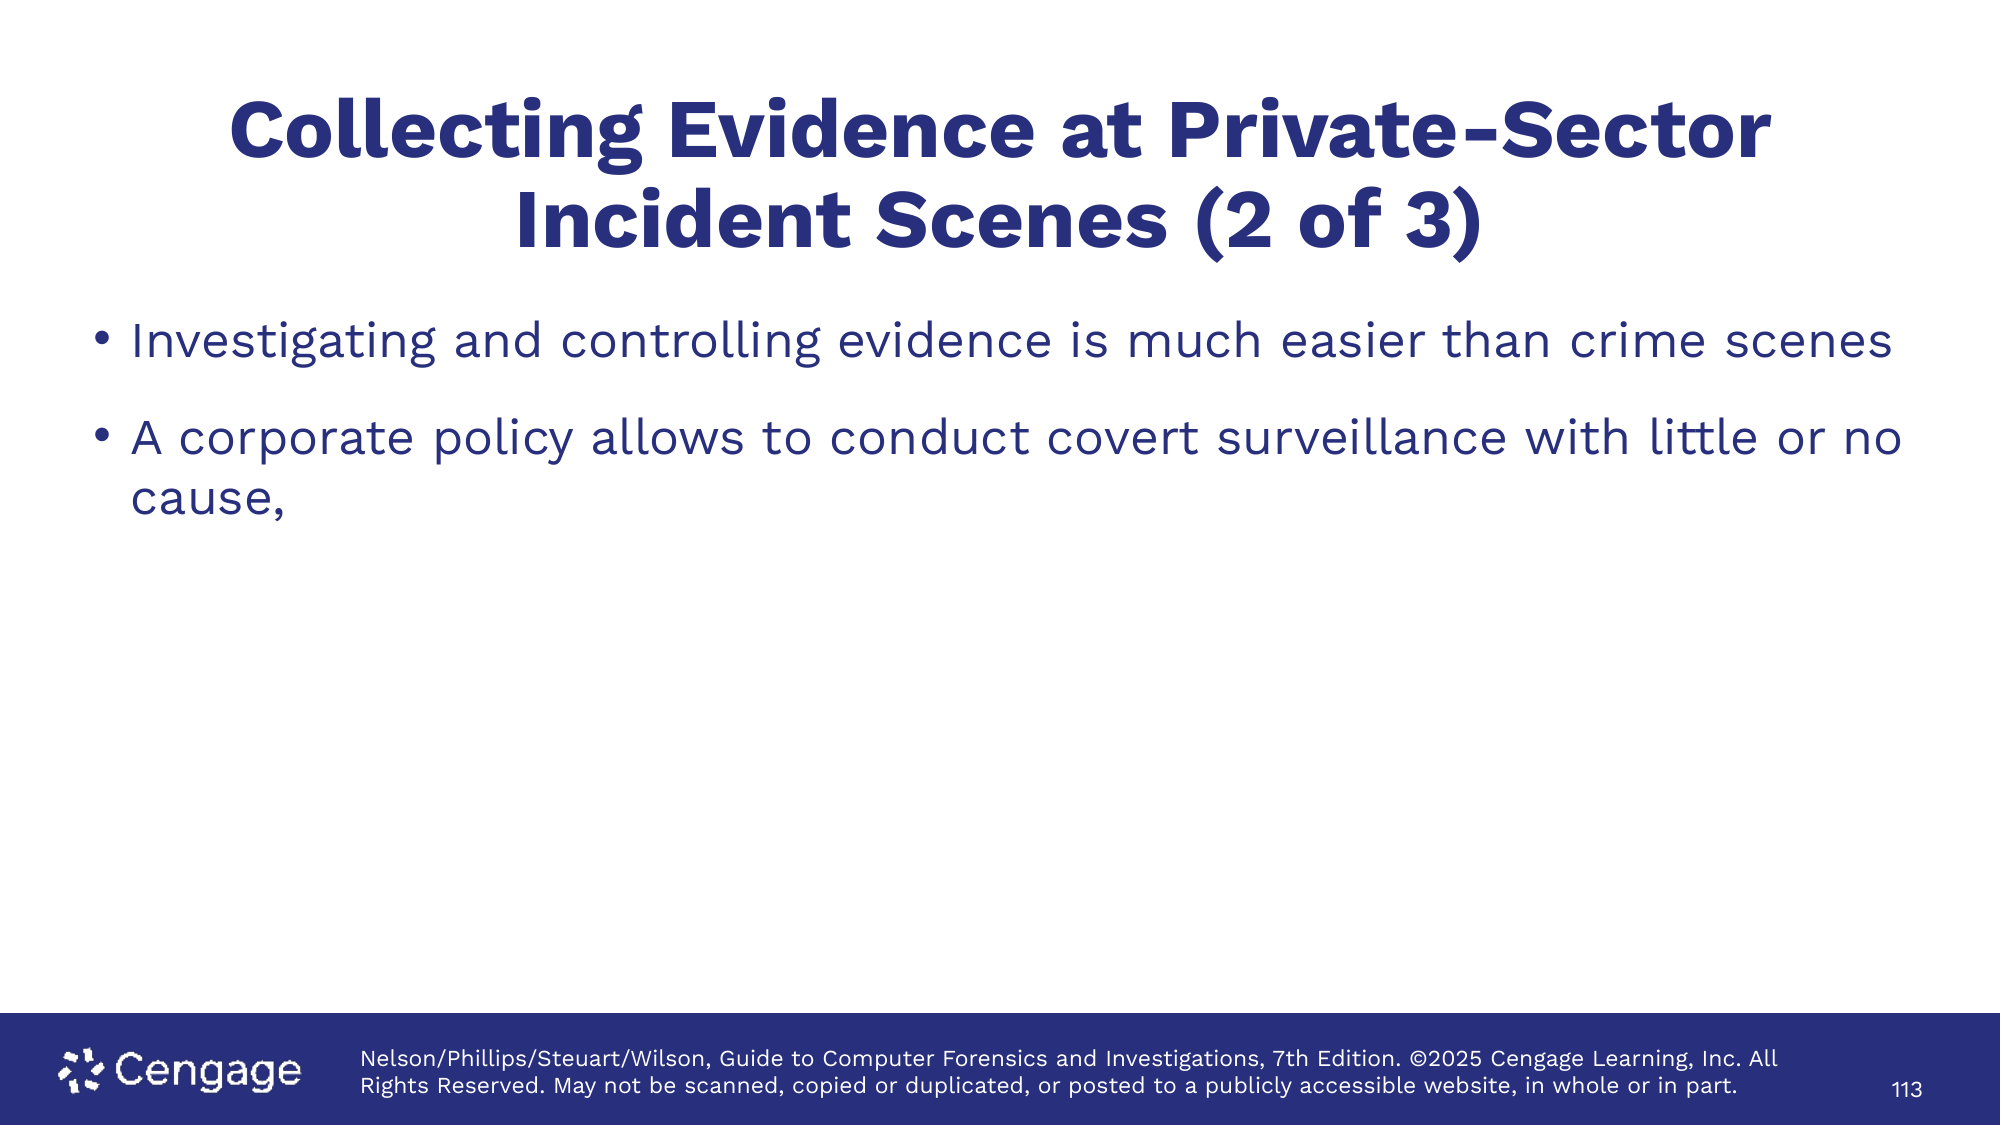

# Collecting Evidence at Private-Sector Incident Scenes (2 of 3)
Investigating and controlling evidence is much easier than crime scenes
A corporate policy allows to conduct covert surveillance with little or no cause,